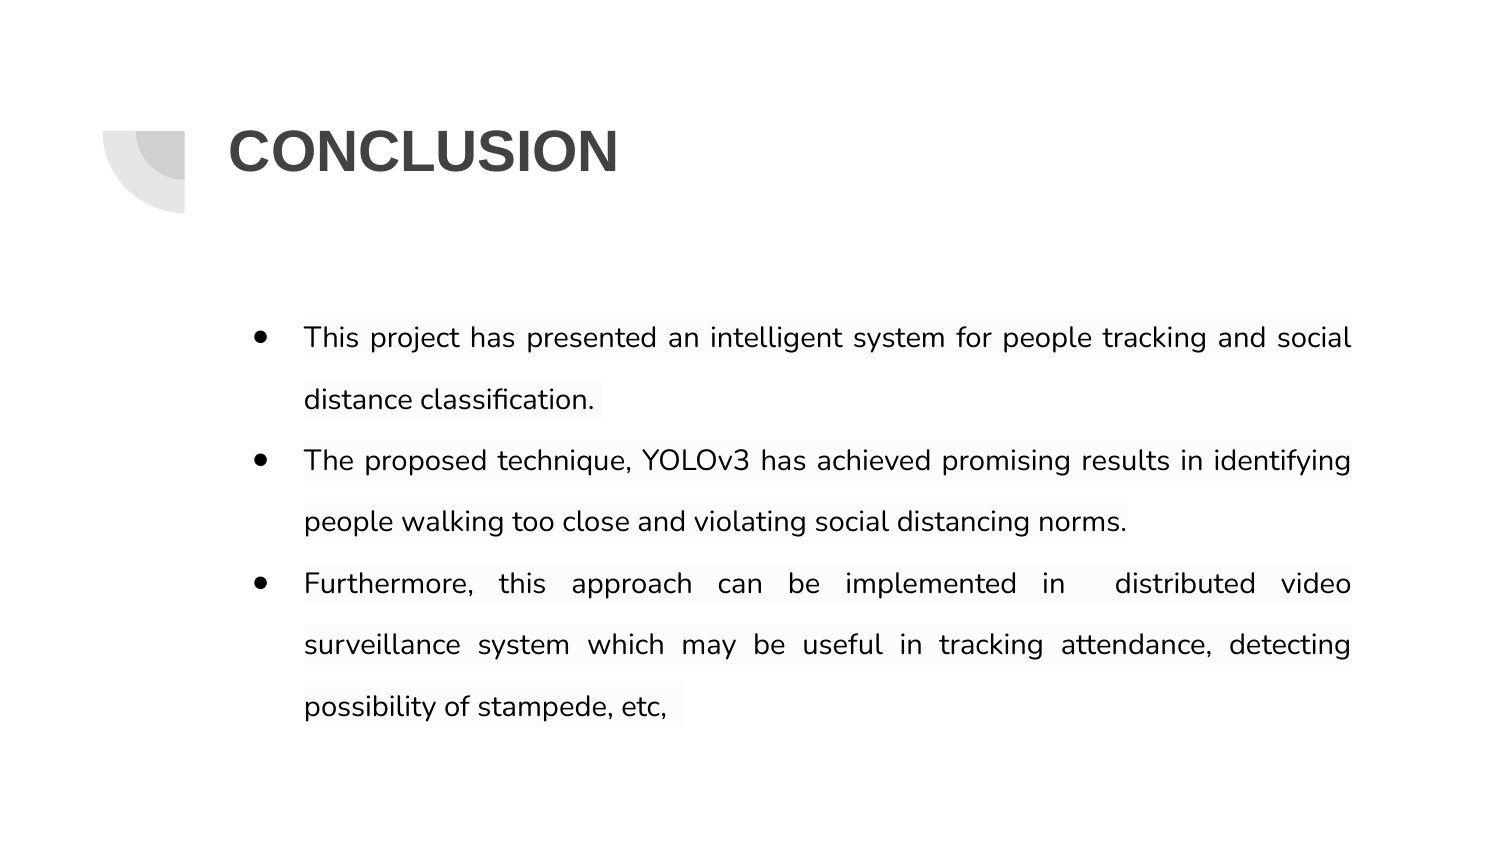

# CONCLUSION
This project has presented an intelligent system for people tracking and social distance classification.
The proposed technique, YOLOv3 has achieved promising results in identifying people walking too close and violating social distancing norms.
Furthermore, this approach can be implemented in  distributed video surveillance system which may be useful in tracking attendance, detecting possibility of stampede, etc,